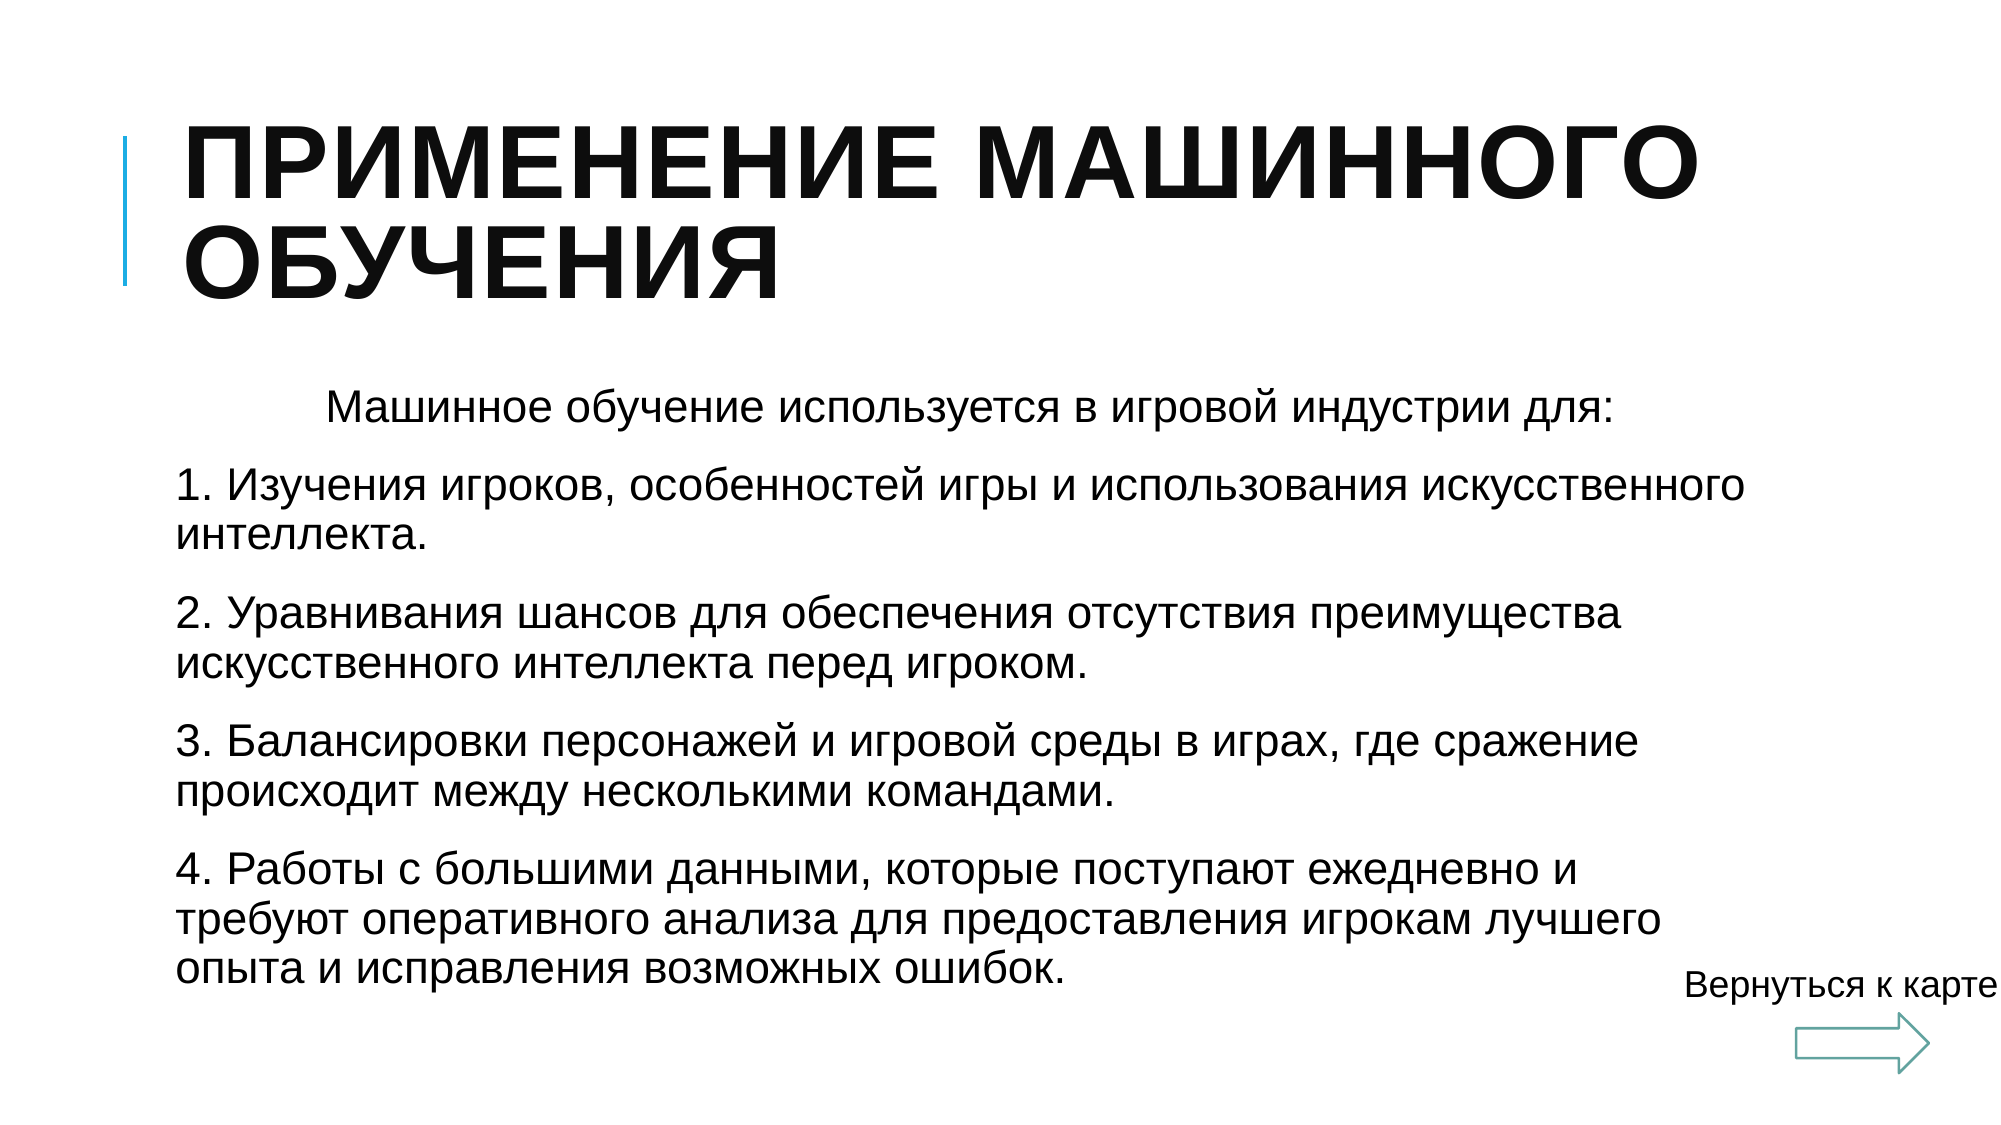

# Применение машинного обучения
	Машинное обучение используется в игровой индустрии для:
1. Изучения игроков, особенностей игры и использования искусственного интеллекта.
2. Уравнивания шансов для обеспечения отсутствия преимущества искусственного интеллекта перед игроком.
3. Балансировки персонажей и игровой среды в играх, где сражение происходит между несколькими командами.
4. Работы с большими данными, которые поступают ежедневно и требуют оперативного анализа для предоставления игрокам лучшего опыта и исправления возможных ошибок.
Вернуться к карте